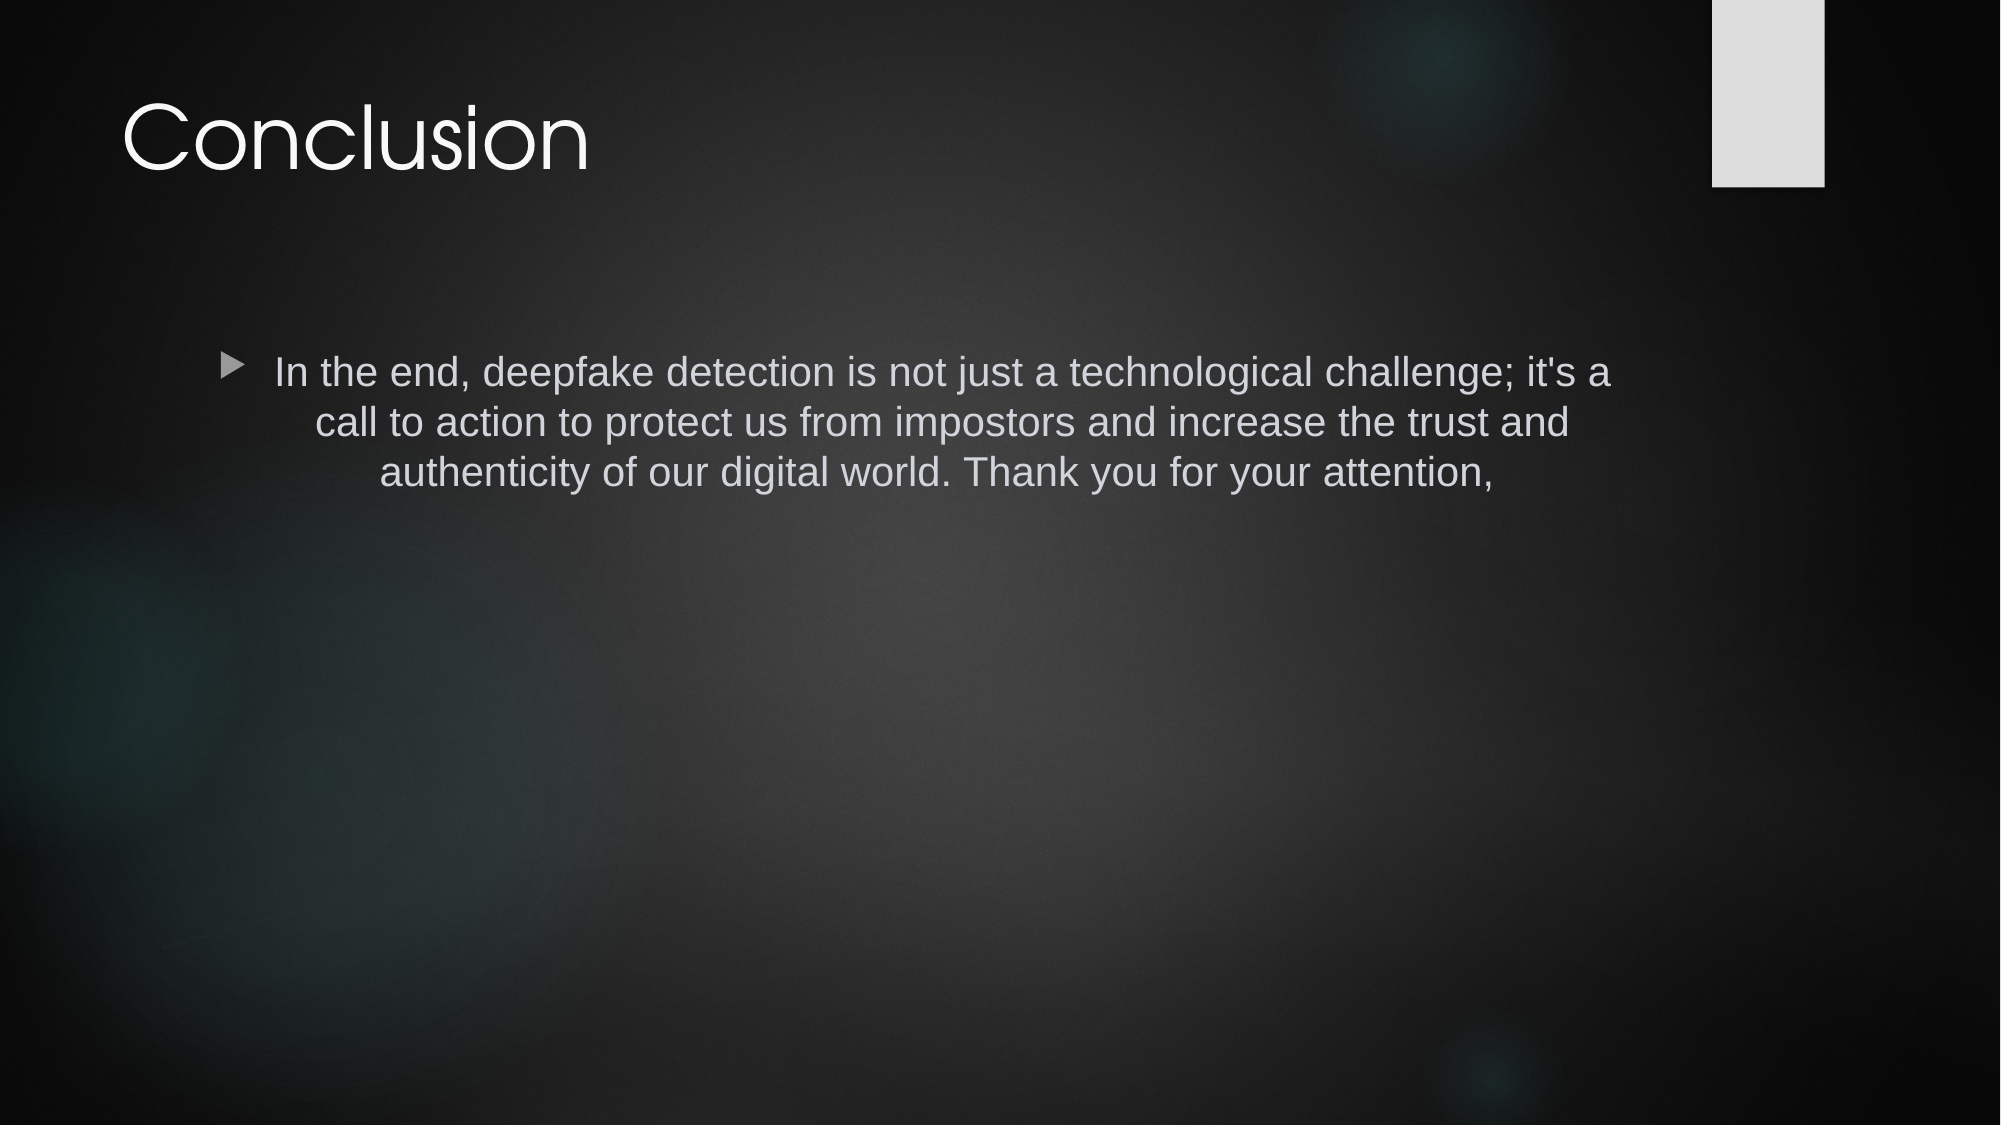

# Conclusion
In the end, deepfake detection is not just a technological challenge; it's a call to action to protect us from impostors and increase the trust and authenticity of our digital world. Thank you for your attention,